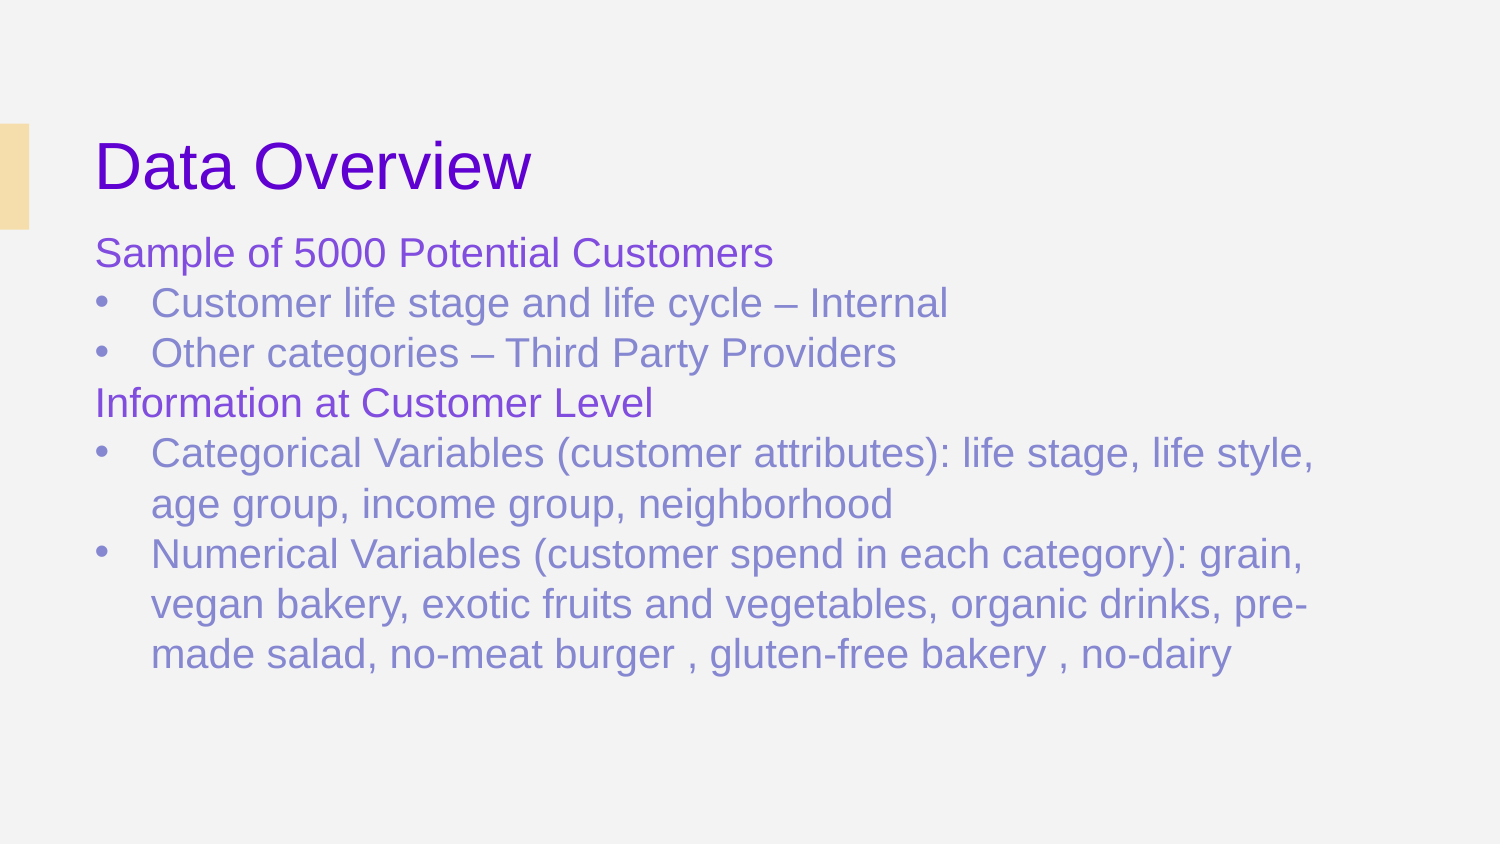

# Data Overview

Sample of 5000 Potential Customers
Customer life stage and life cycle – Internal
Other categories – Third Party Providers
Information at Customer Level
Categorical Variables (customer attributes): life stage, life style, age group, income group, neighborhood
Numerical Variables (customer spend in each category): grain, vegan bakery, exotic fruits and vegetables, organic drinks, pre-made salad, no-meat burger , gluten-free bakery , no-dairy